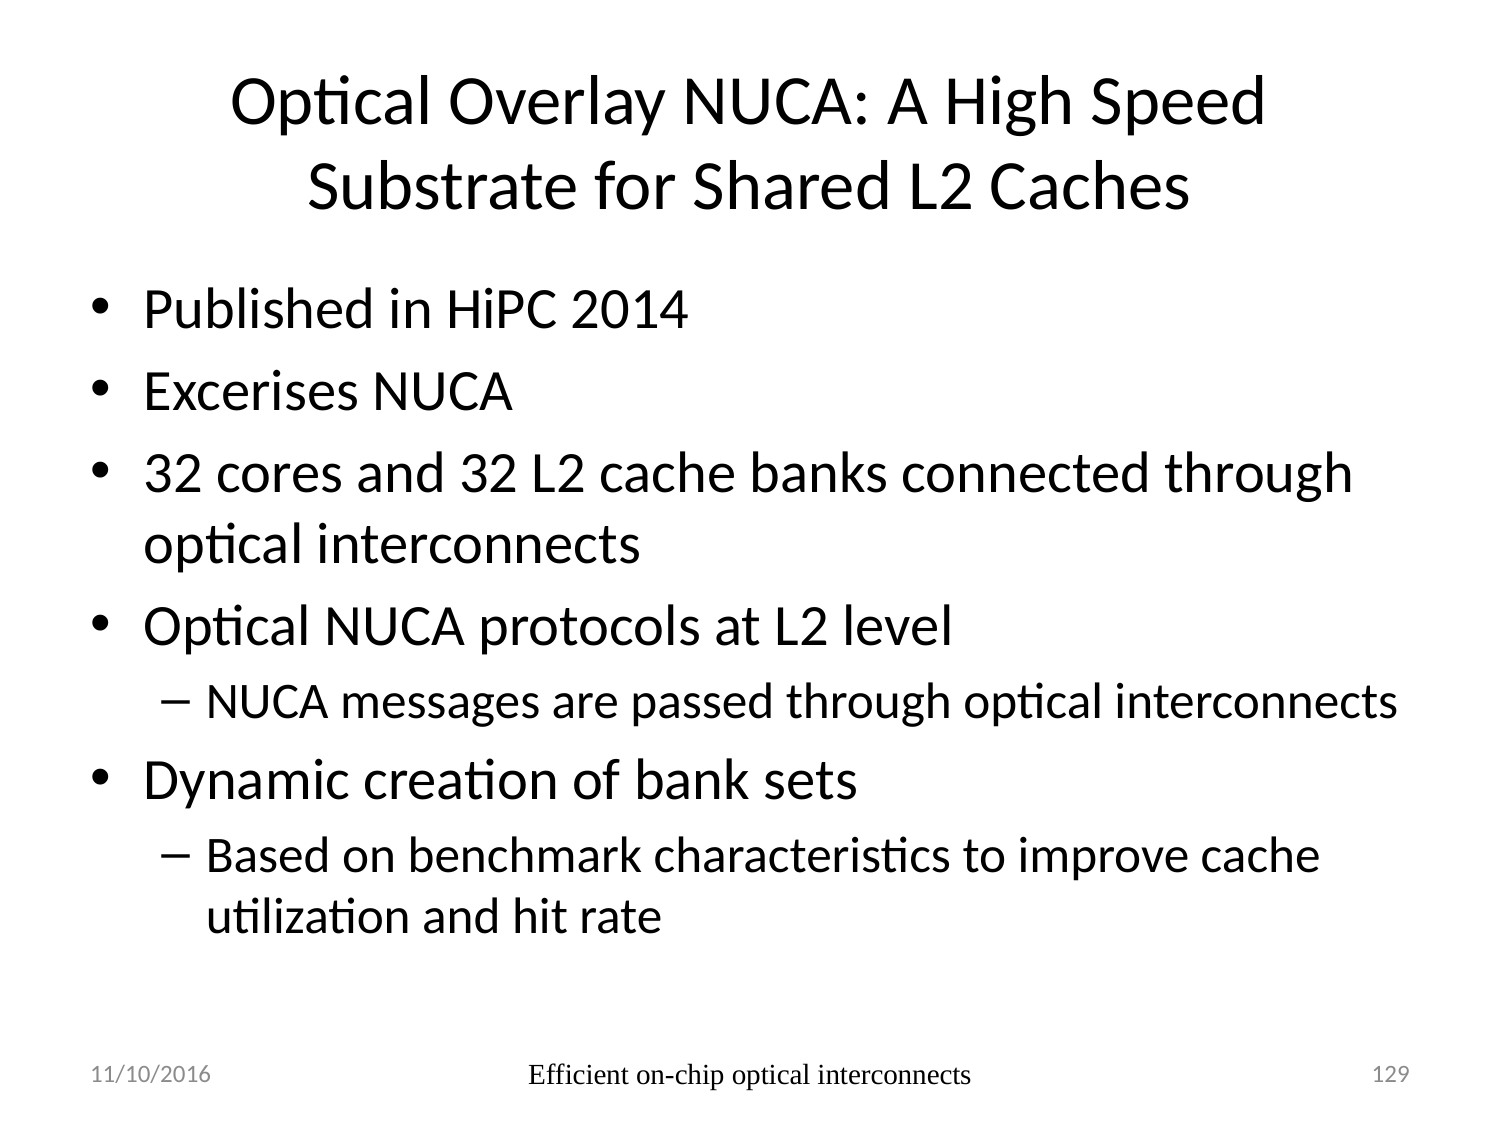

# Optical Overlay NUCA: A High Speed Substrate for Shared L2 Caches
Published in HiPC 2014
Excerises NUCA
32 cores and 32 L2 cache banks connected through optical interconnects
Optical NUCA protocols at L2 level
NUCA messages are passed through optical interconnects
Dynamic creation of bank sets
Based on benchmark characteristics to improve cache utilization and hit rate
11/10/2016
Efficient on-chip optical interconnects
129